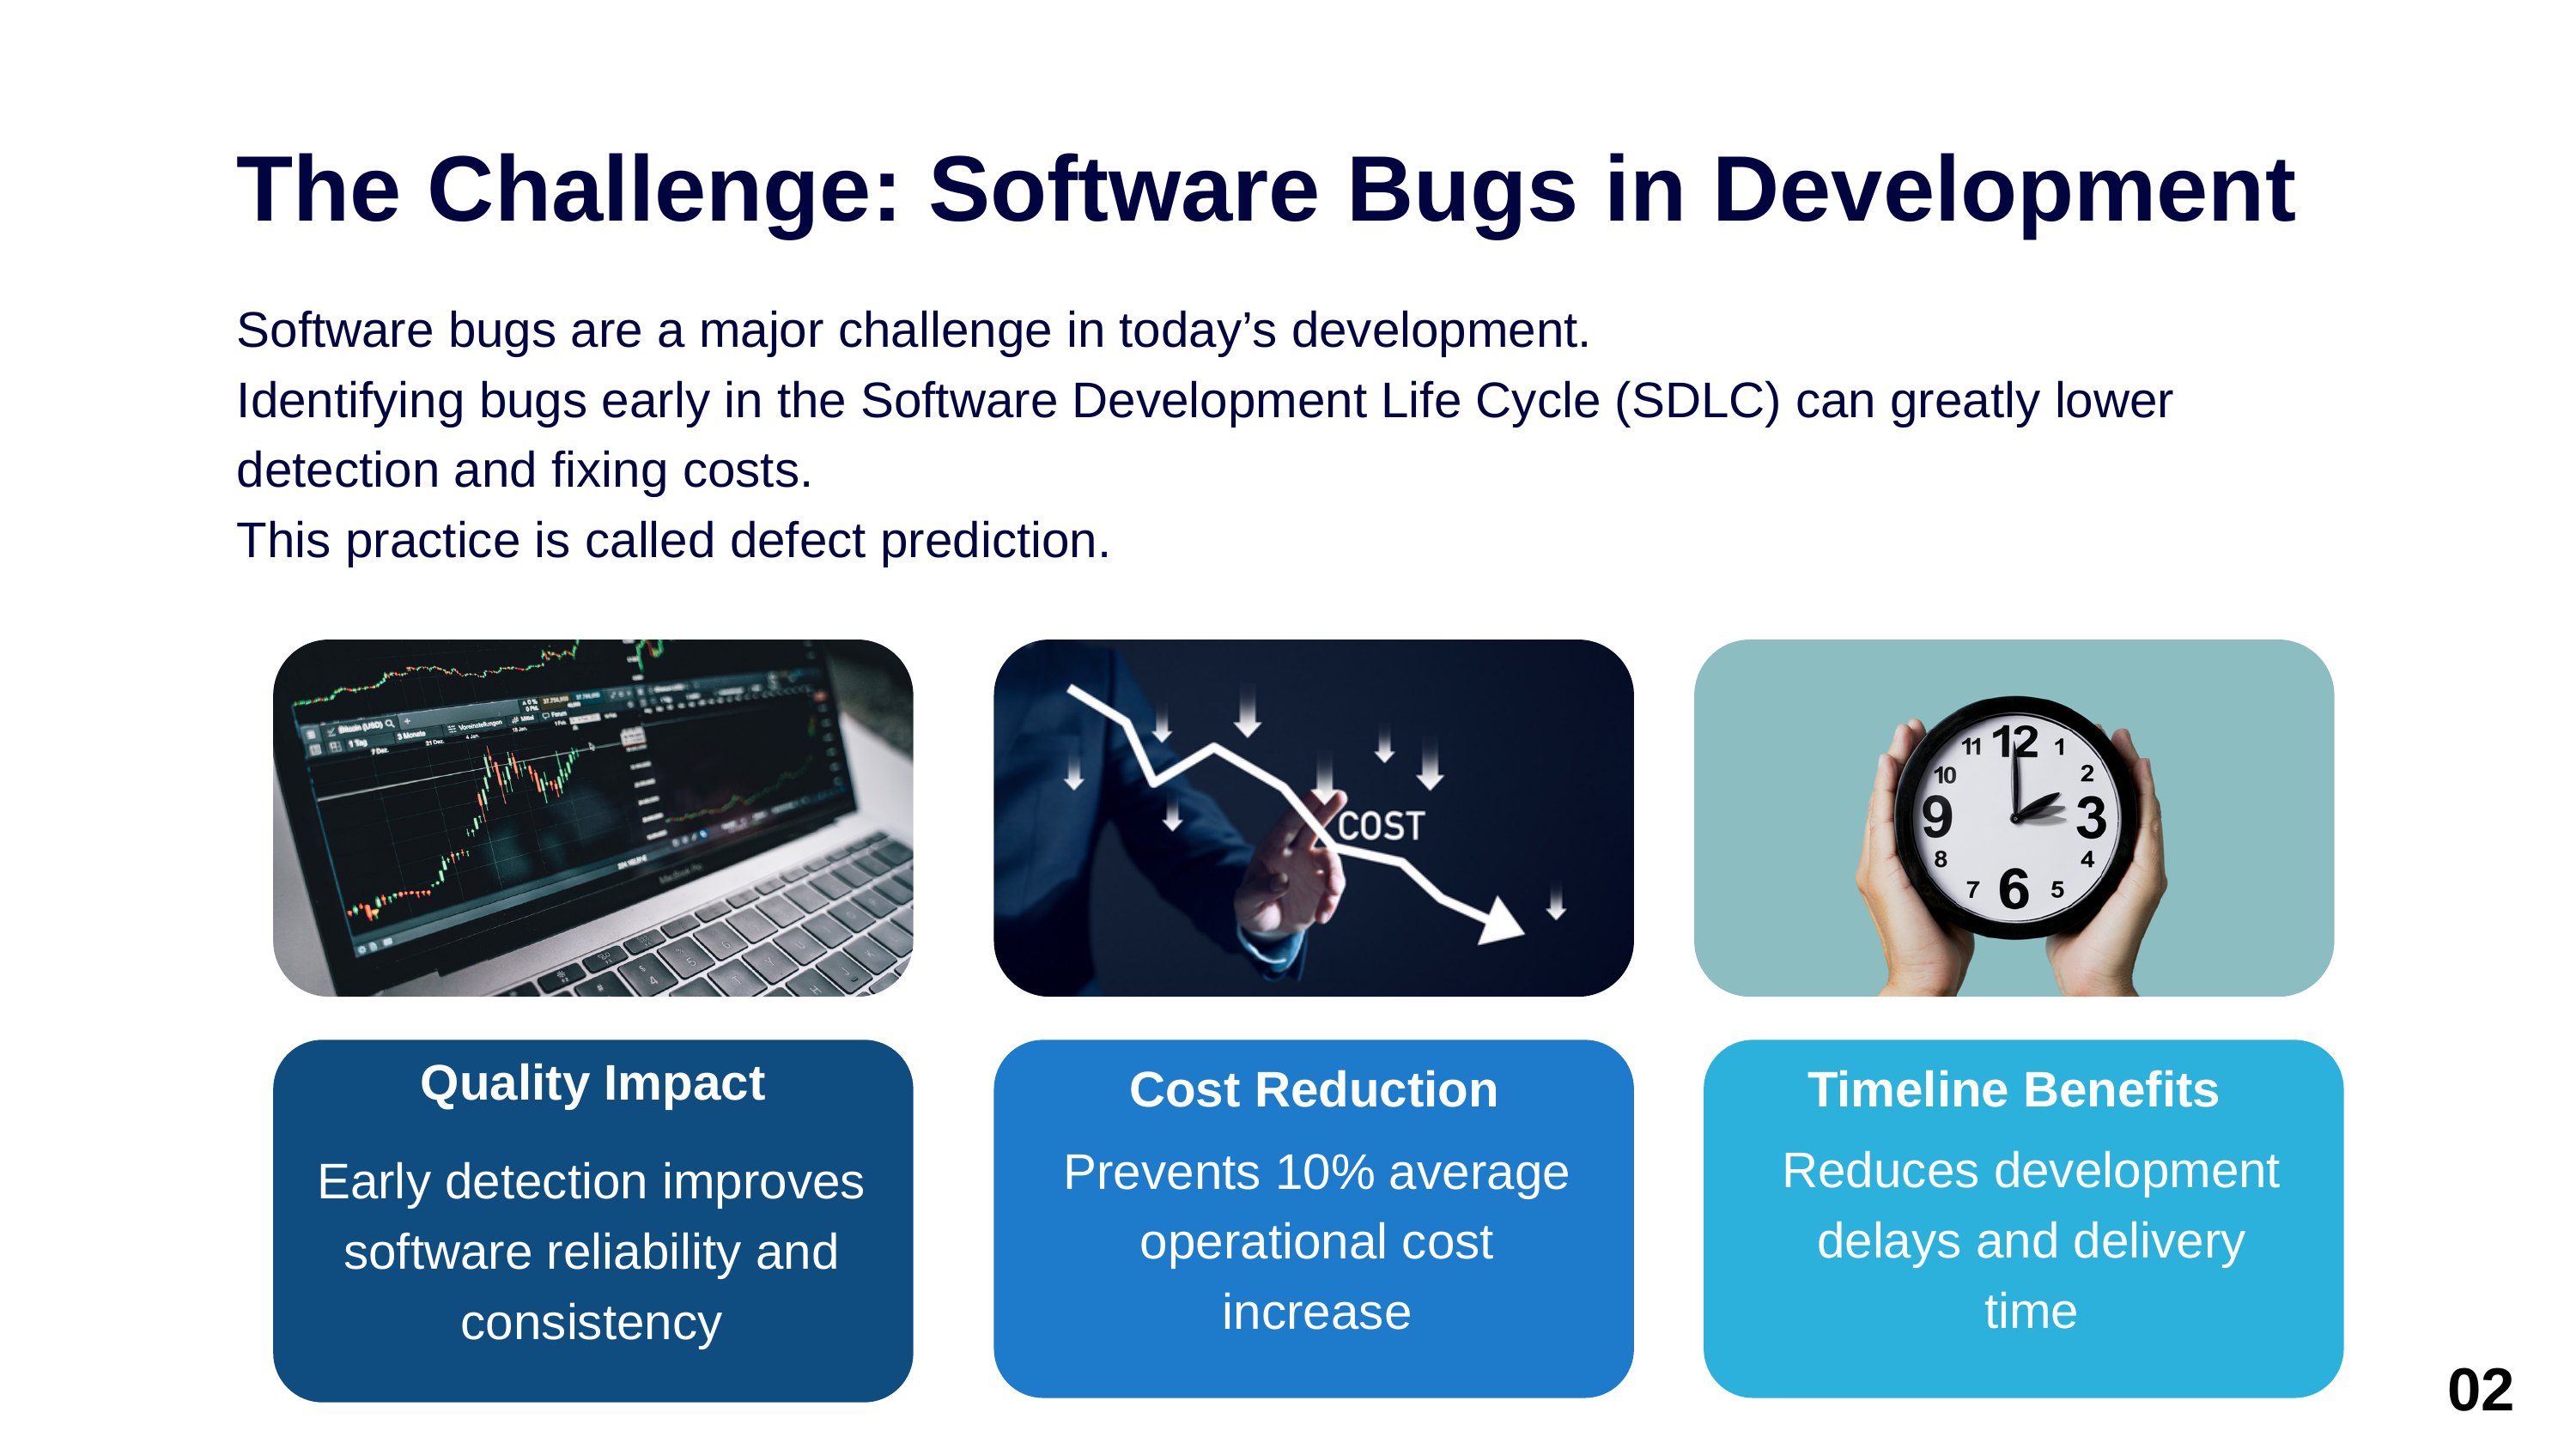

The Challenge: Software Bugs in Development
Software bugs are a major challenge in today’s development.
Identifying bugs early in the Software Development Life Cycle (SDLC) can greatly lower detection and fixing costs.
This practice is called defect prediction.

Quality Impact
Cost Reduction
Timeline Benefits
Reduces development delays and delivery time
Prevents 10% average operational cost increase
Early detection improves software reliability and consistency
02